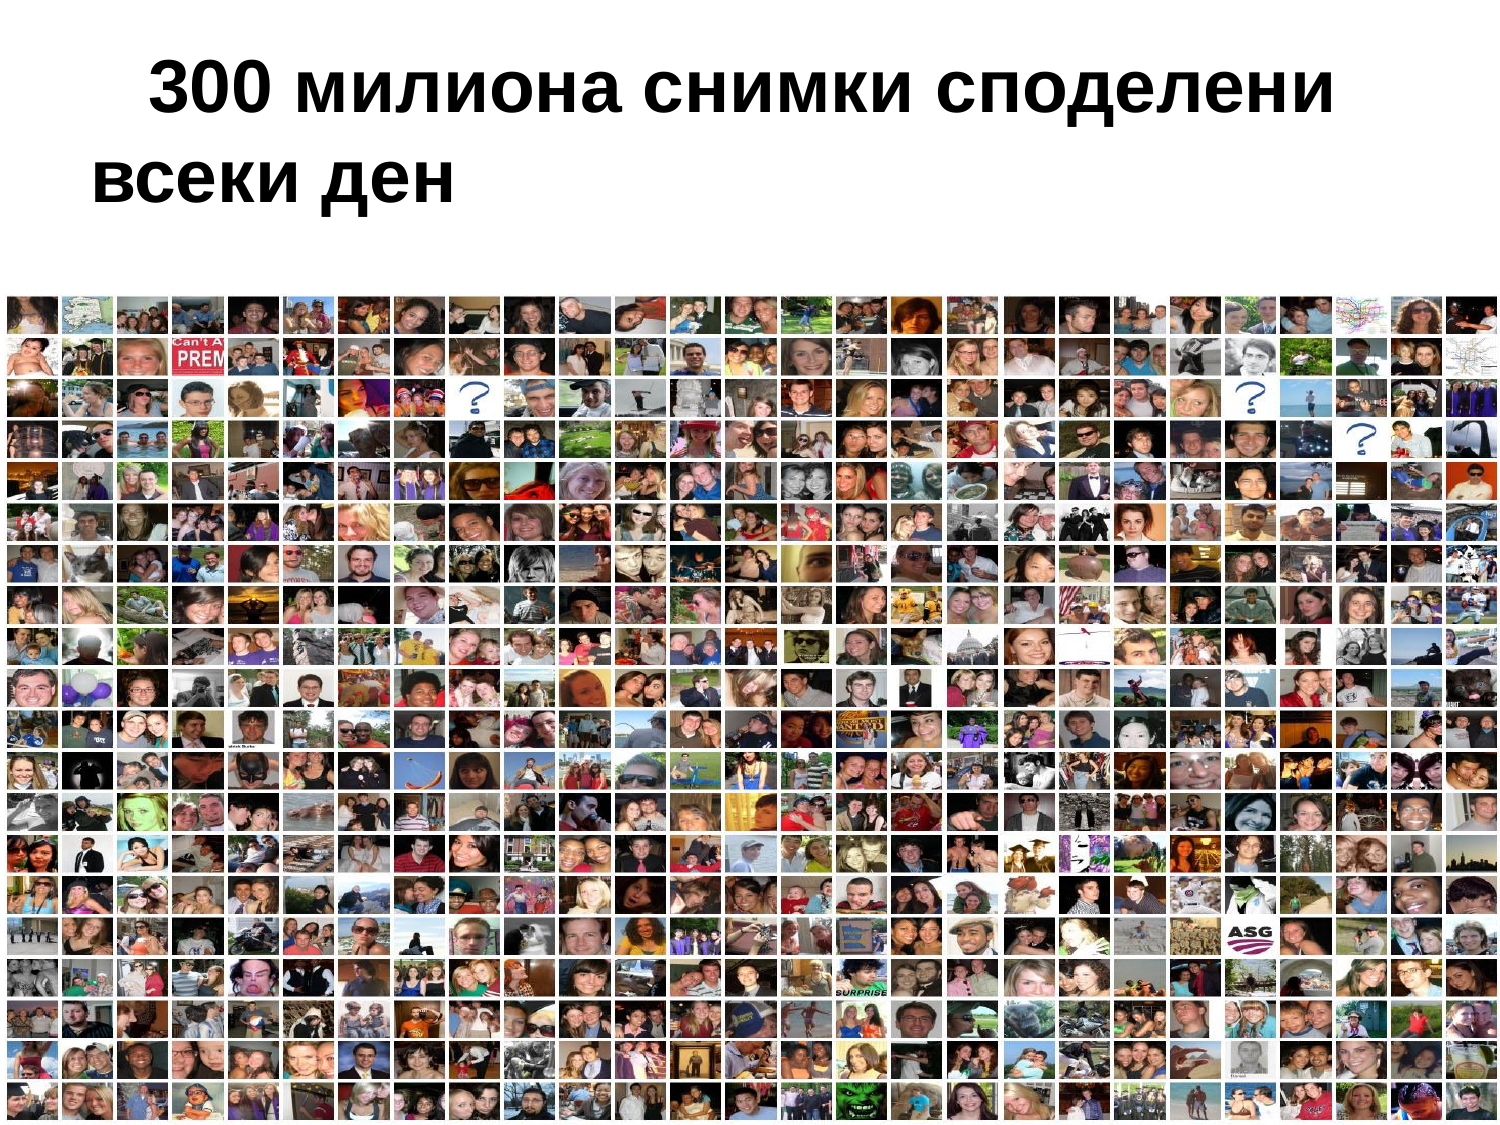

# 300 милиона снимки споделени всеки ден